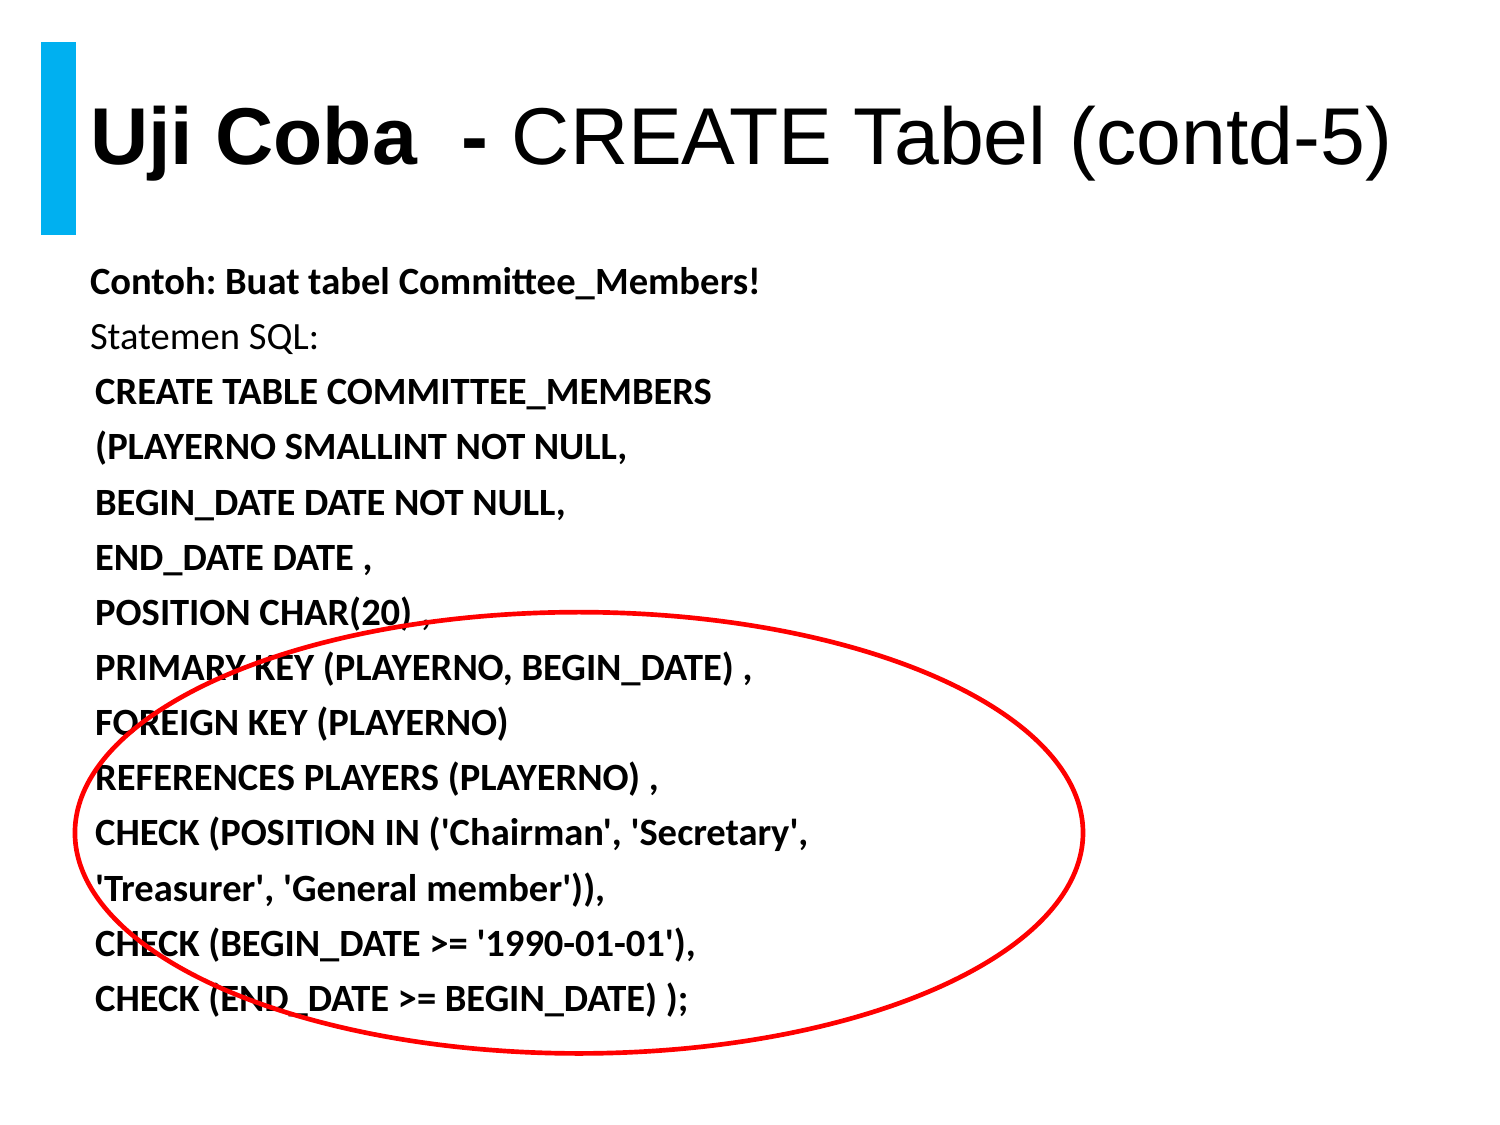

Uji Coba  - CREATE Tabel (contd-5)
Contoh: Buat tabel Committee_Members!
Statemen SQL:
	CREATE TABLE COMMITTEE_MEMBERS
	(PLAYERNO SMALLINT NOT NULL,
	BEGIN_DATE DATE NOT NULL,
	END_DATE DATE ,
	POSITION CHAR(20) ,
	PRIMARY KEY (PLAYERNO, BEGIN_DATE) ,
	FOREIGN KEY (PLAYERNO)
	REFERENCES PLAYERS (PLAYERNO) ,
	CHECK (POSITION IN ('Chairman', 'Secretary',
	'Treasurer', 'General member')),
	CHECK (BEGIN_DATE >= '1990-01-01'),
	CHECK (END_DATE >= BEGIN_DATE) );